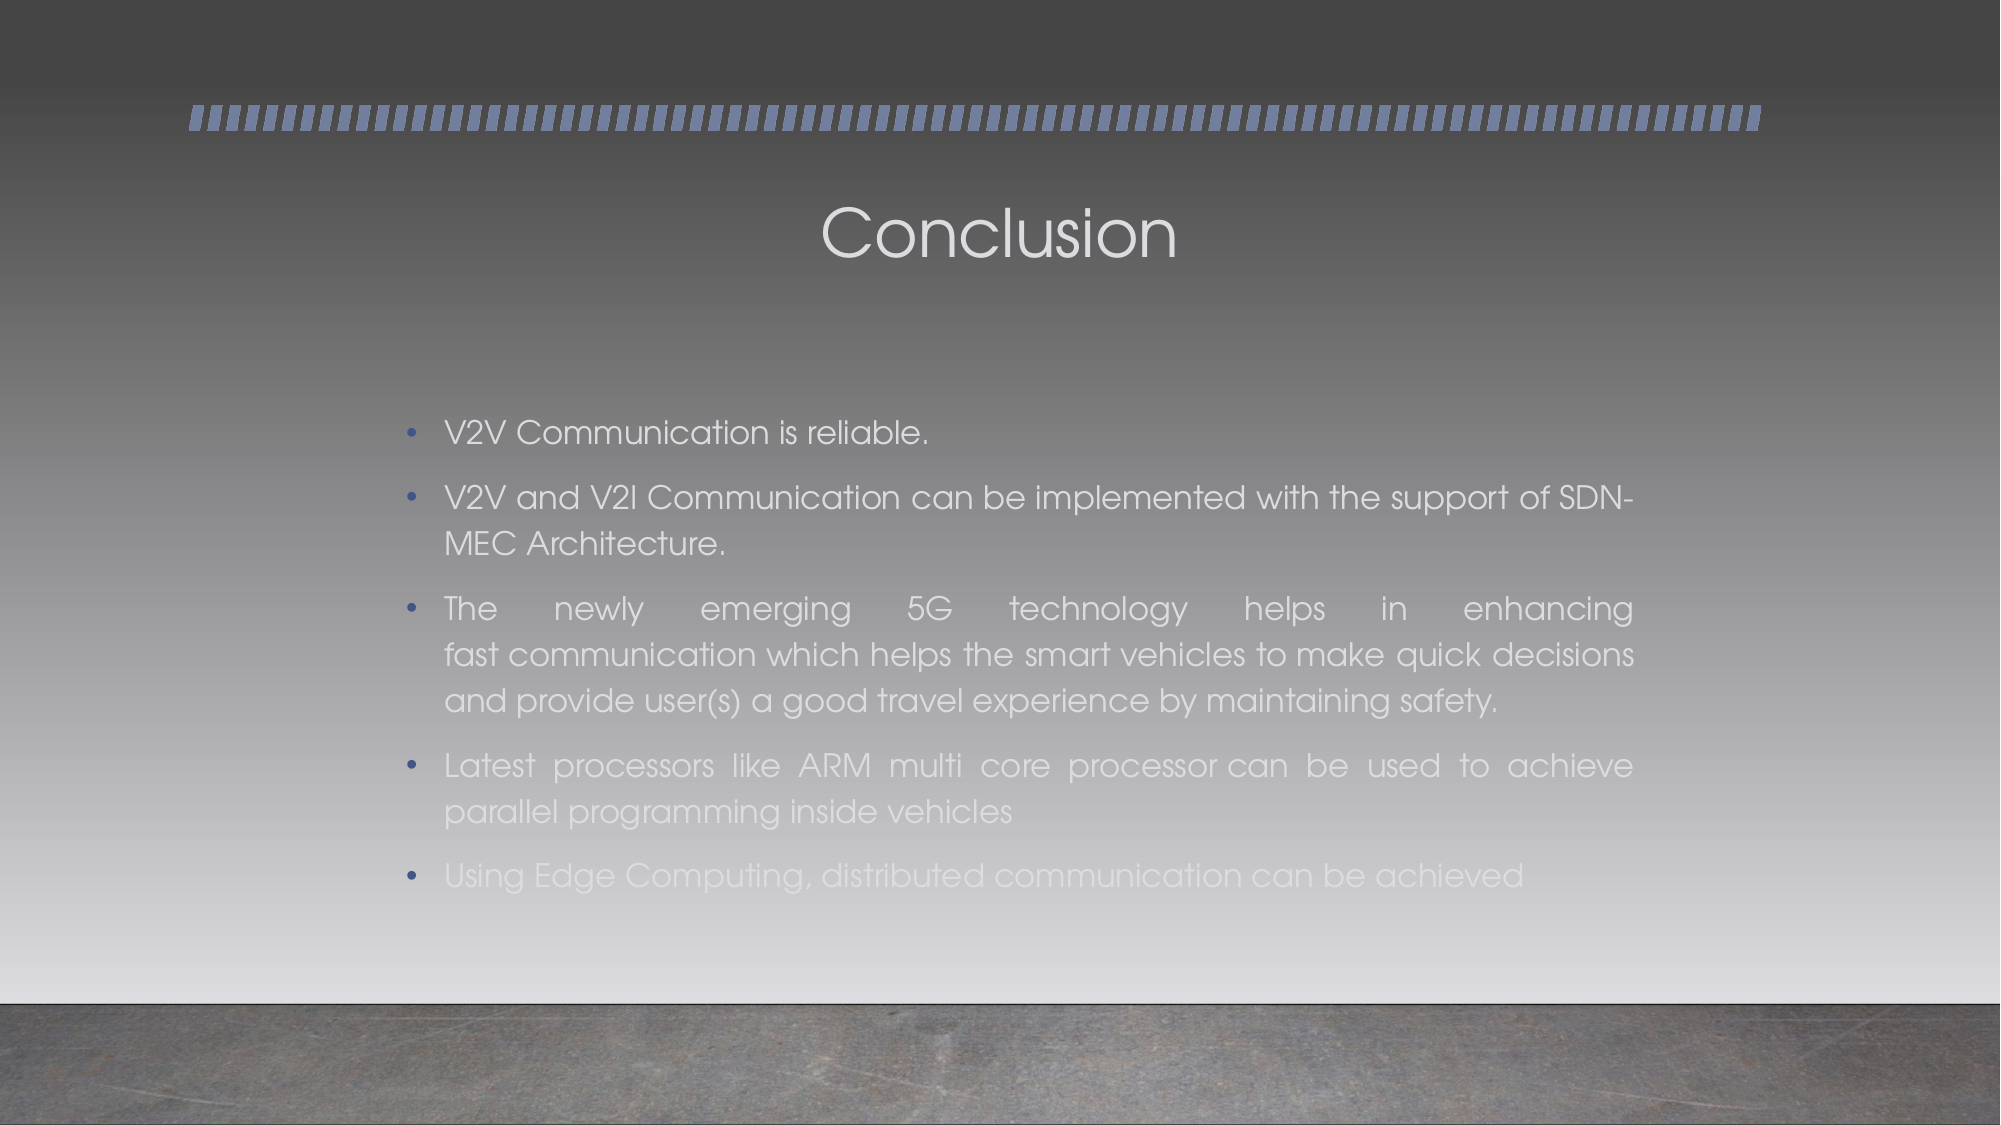

# Conclusion
V2V Communication is reliable.
V2V and V2I Communication can be implemented with the support of SDN-MEC Architecture.
The newly emerging 5G technology helps in enhancing fast communication which helps the smart vehicles to make quick decisions and provide user(s) a good travel experience by maintaining safety.
Latest processors like ARM multi core processor can be used to achieve parallel programming inside vehicles
Using Edge Computing, distributed communication can be achieved